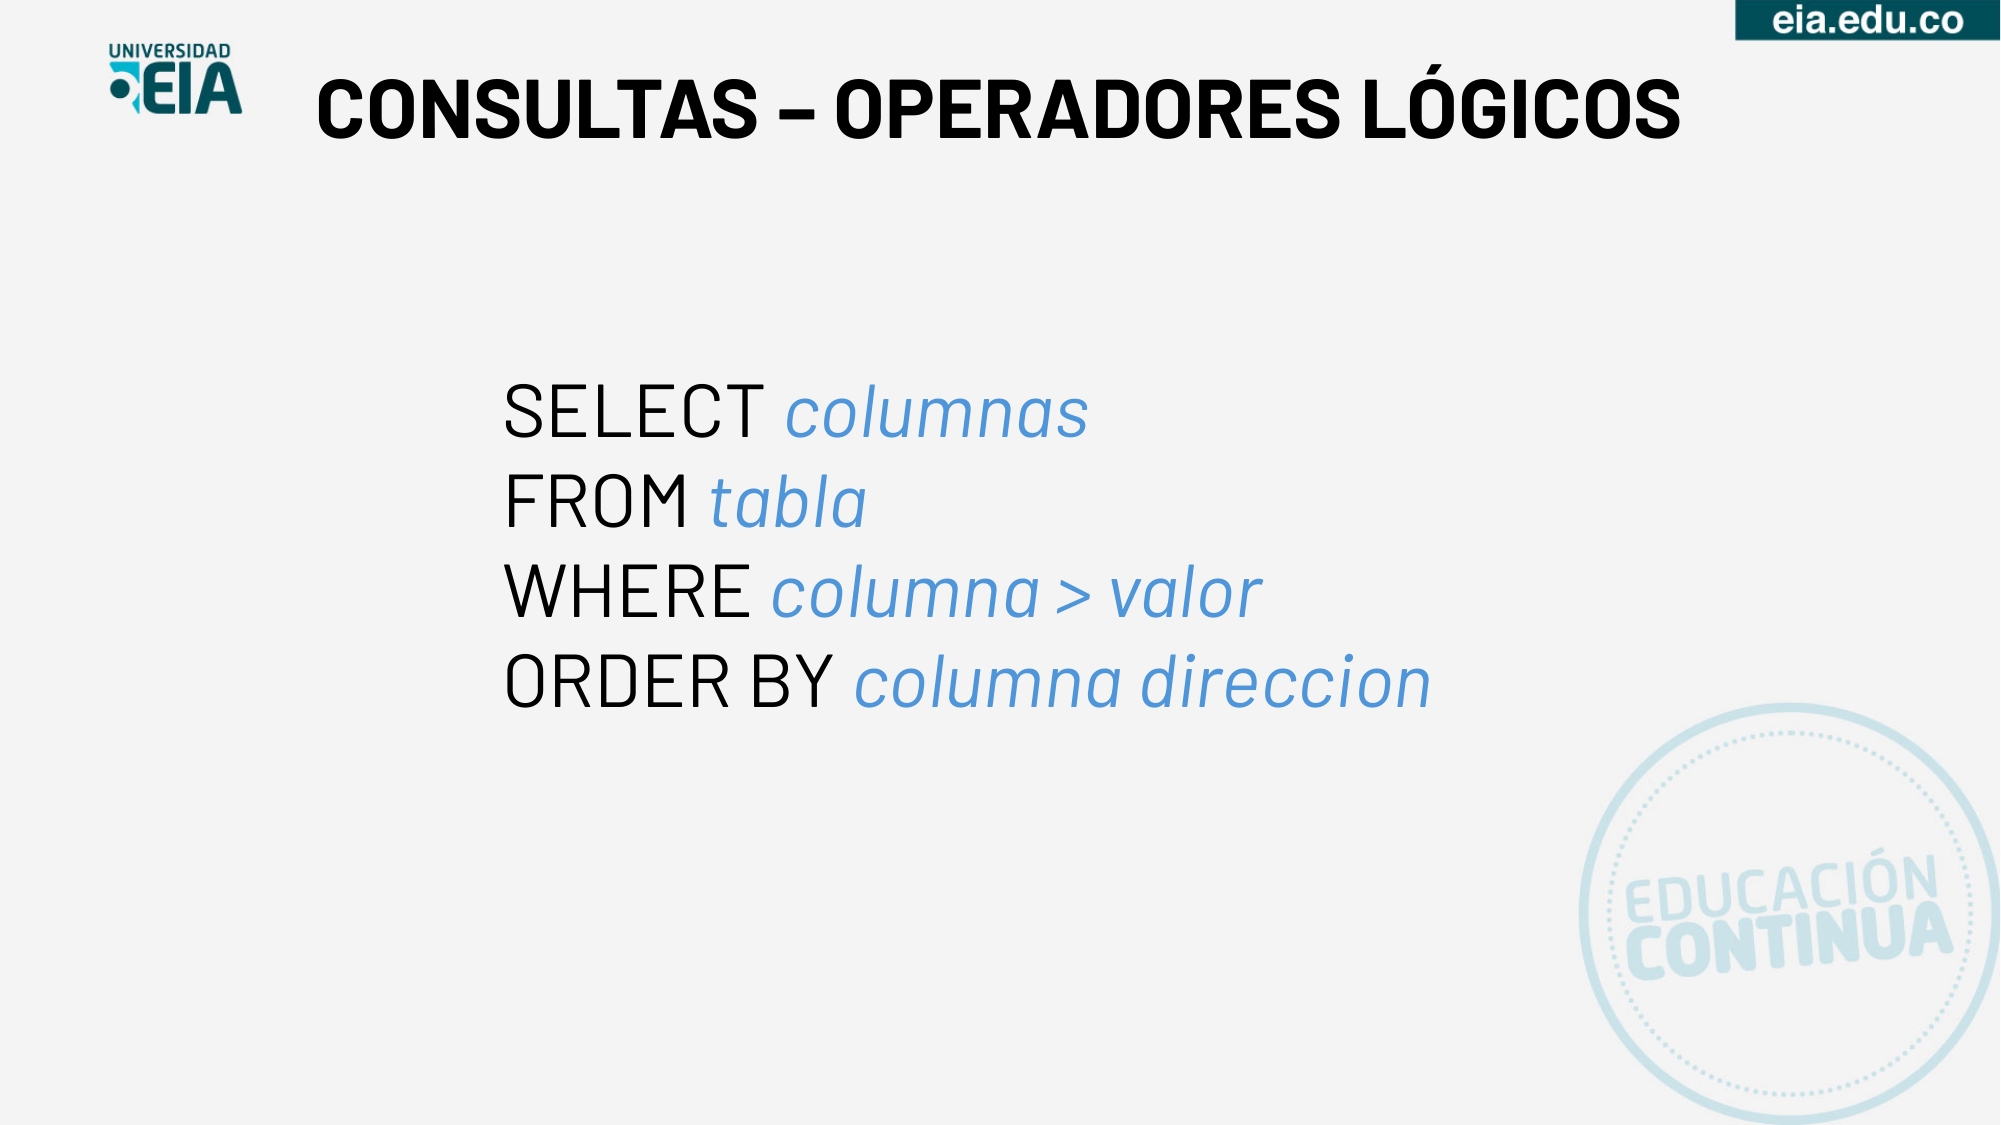

CONSULTAS – OPERADORES LÓGICOS
SELECT columnas
FROM tabla
WHERE columna > valor
ORDER BY columna direccion